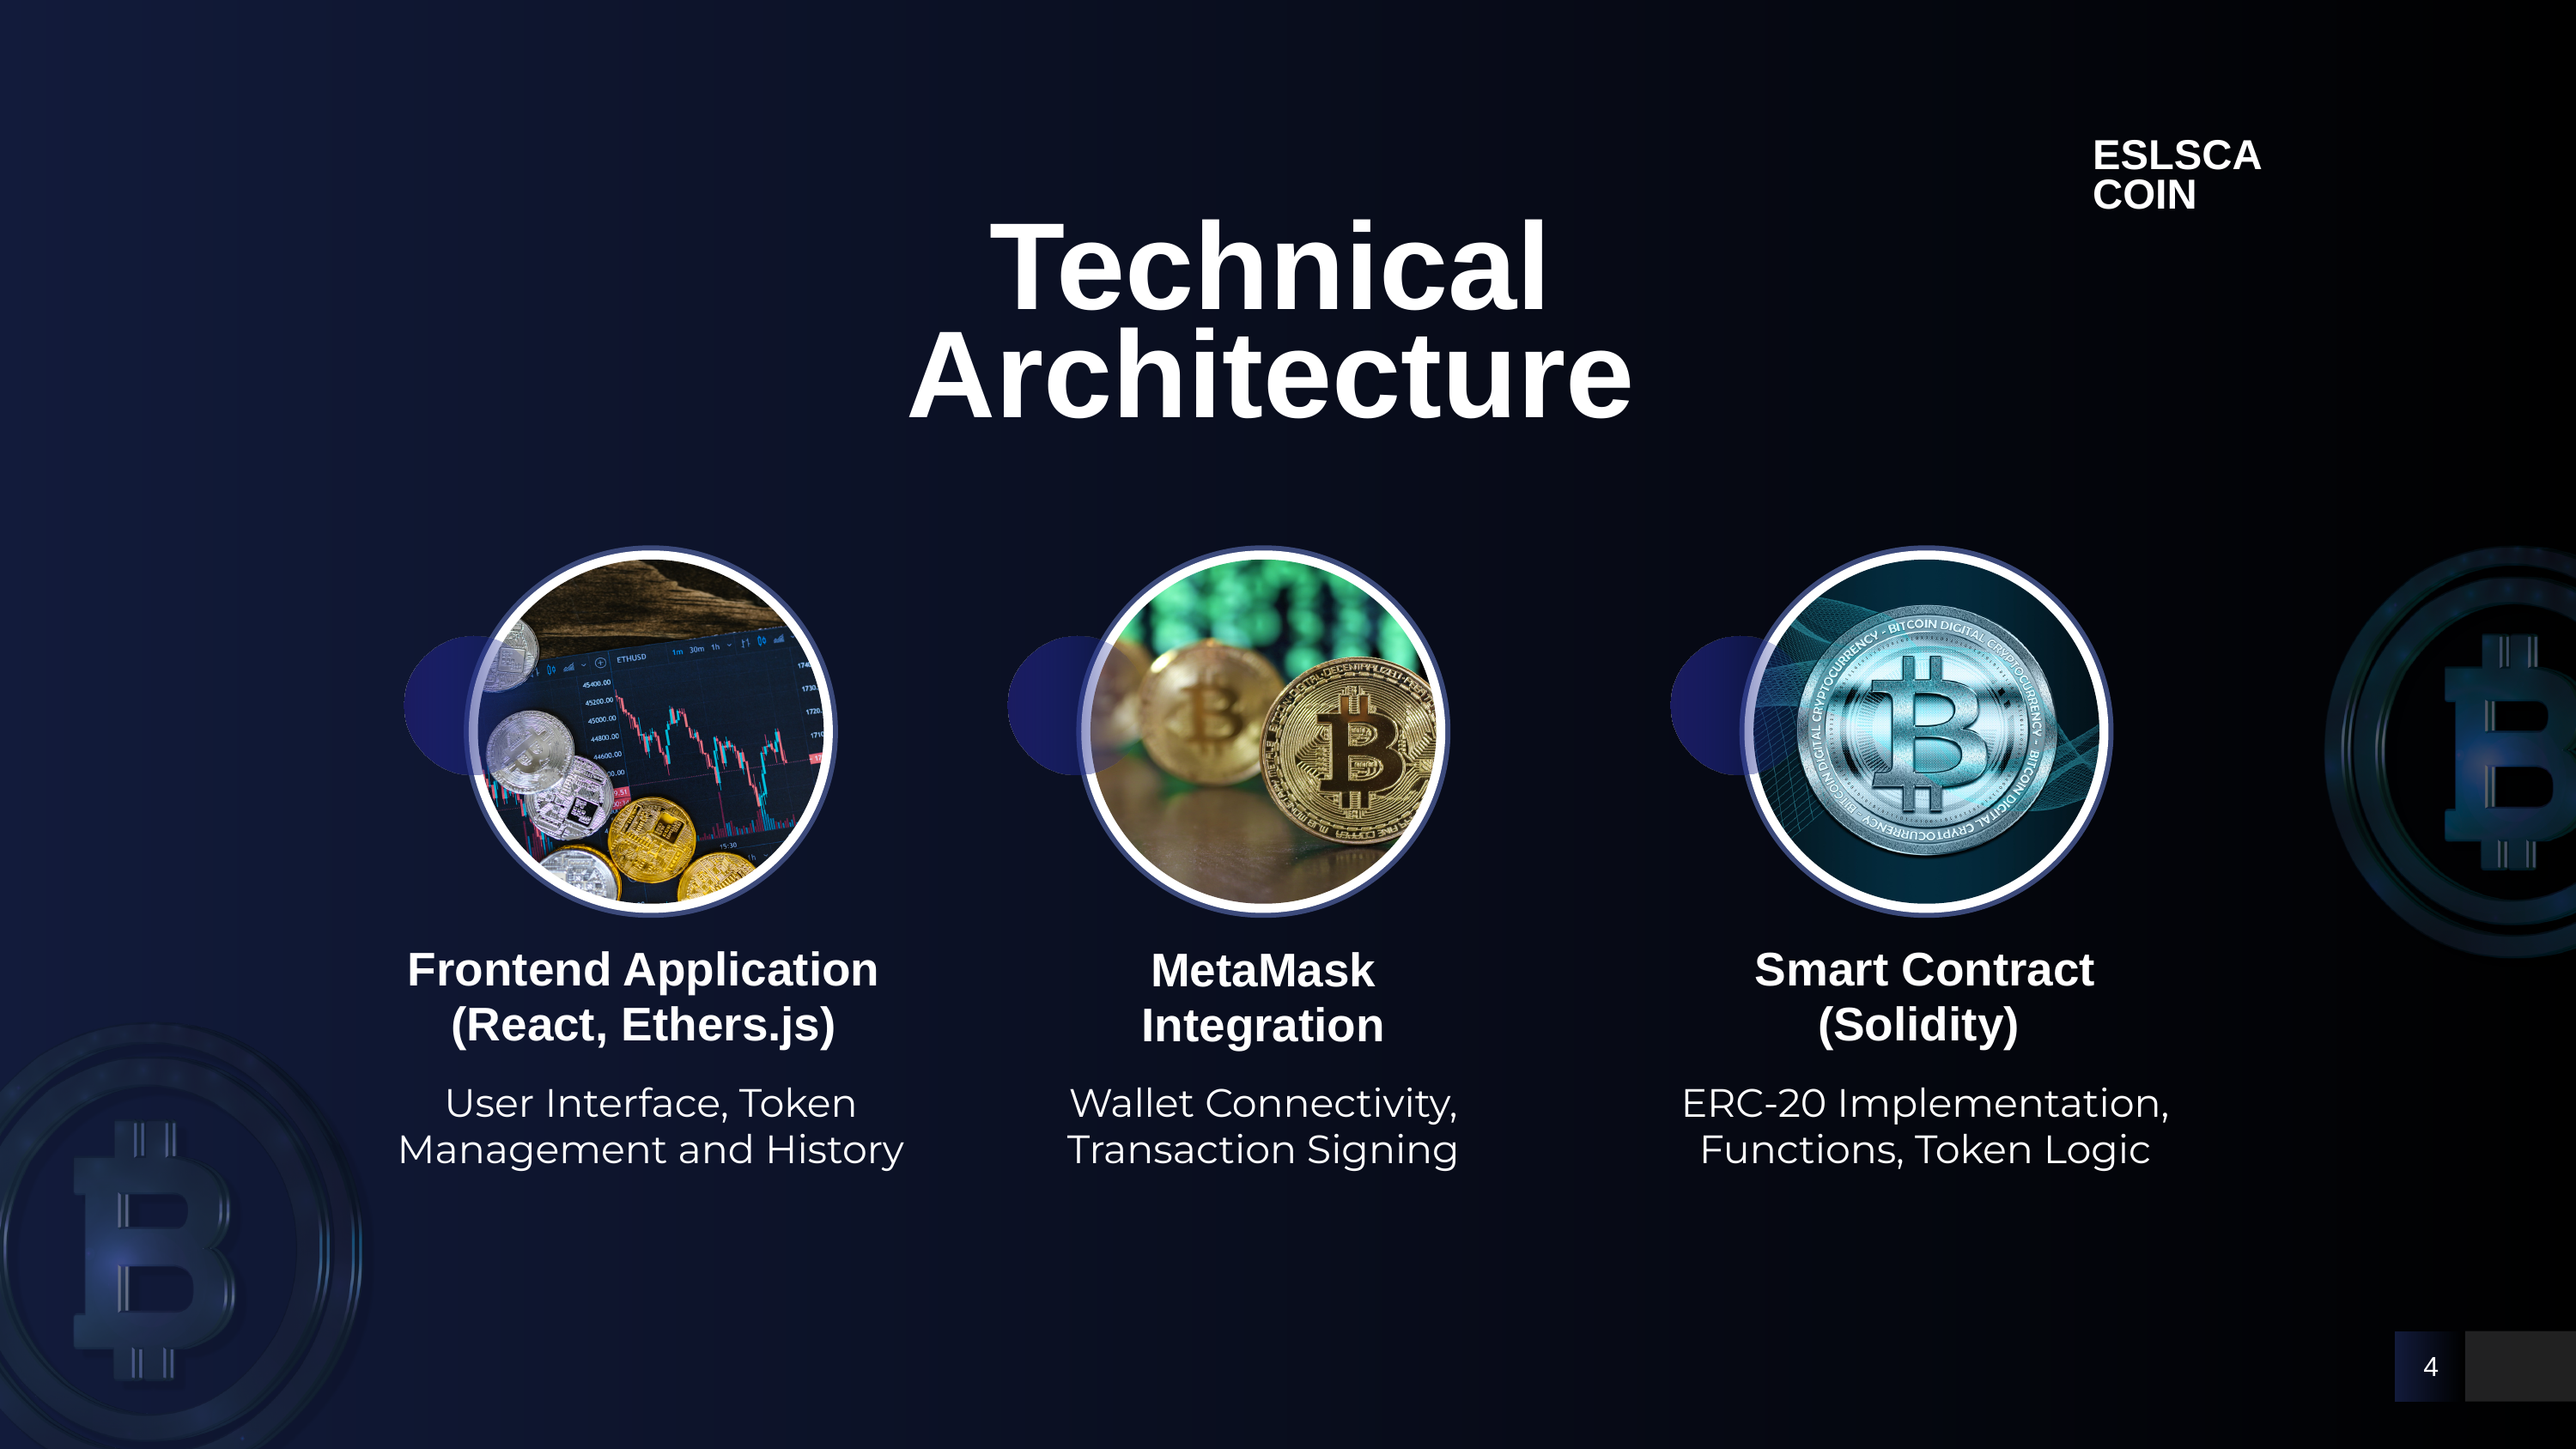

ESLSCA
COIN
Technical
Architecture

Frontend Application (React, Ethers.js)
Smart Contract (Solidity)
MetaMask Integration

User Interface, Token Management and History
Wallet Connectivity, Transaction Signing
ERC-20 Implementation, Functions, Token Logic

4